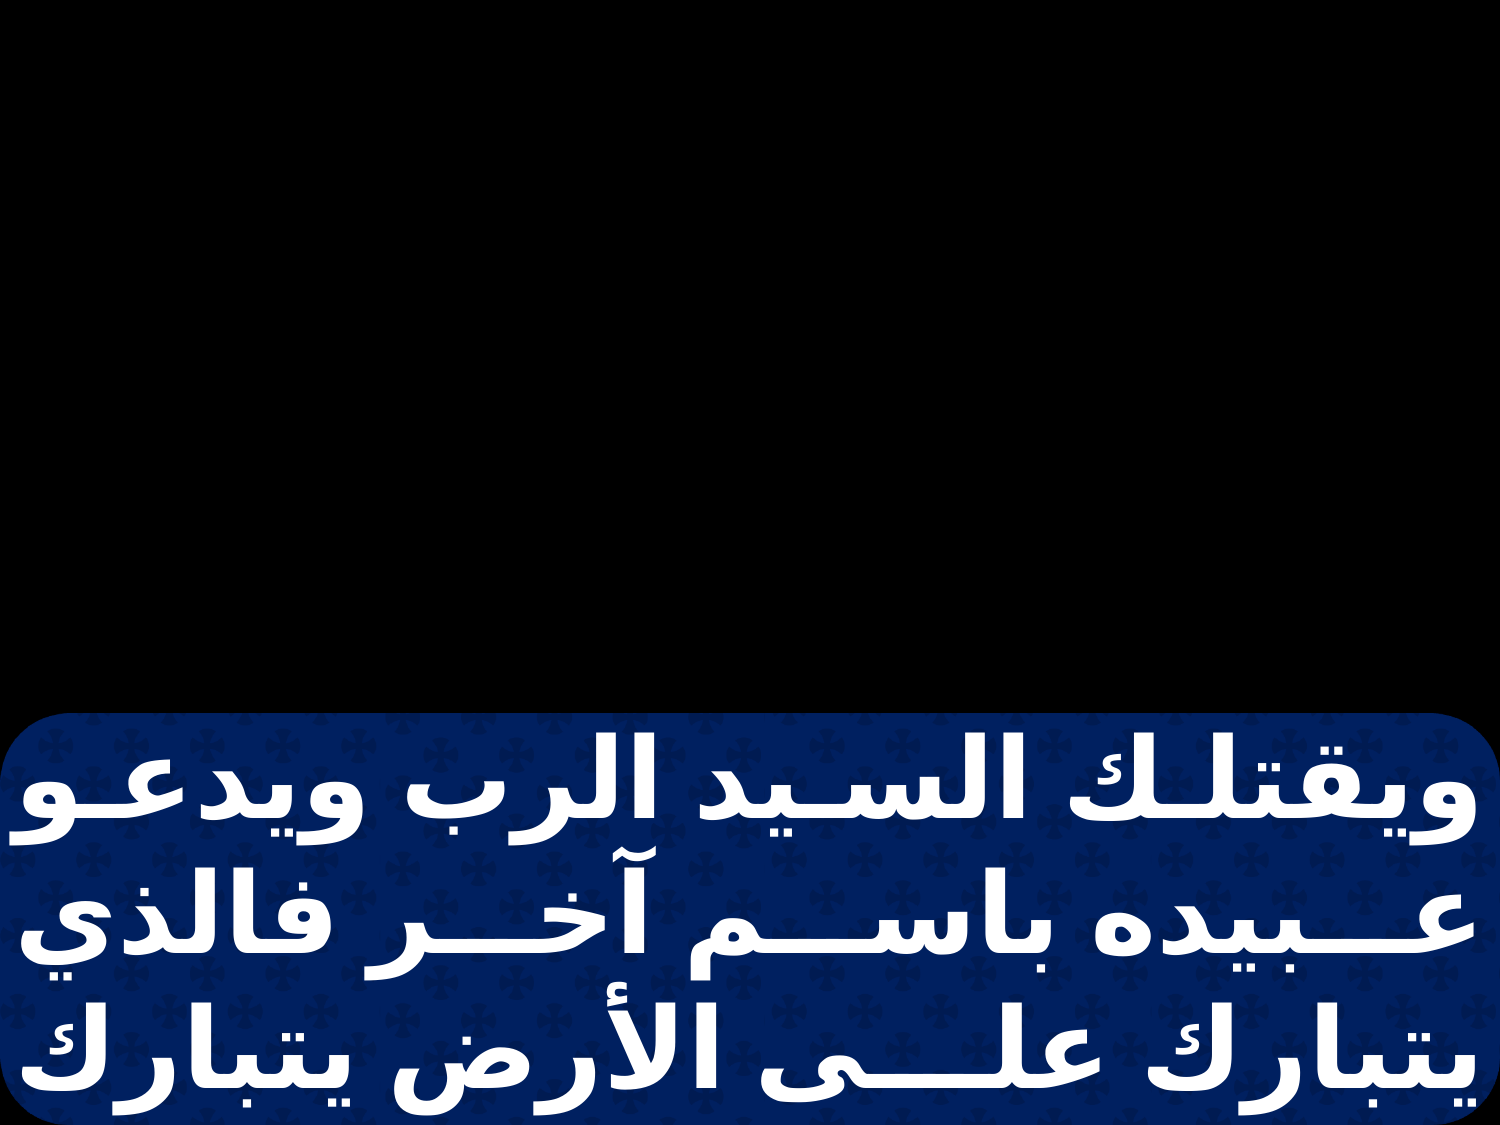

ويقتلك السيد الرب ويدعو عبيده باسم آخر فالذي يتبارك على الأرض يتبارك بإله الحق.